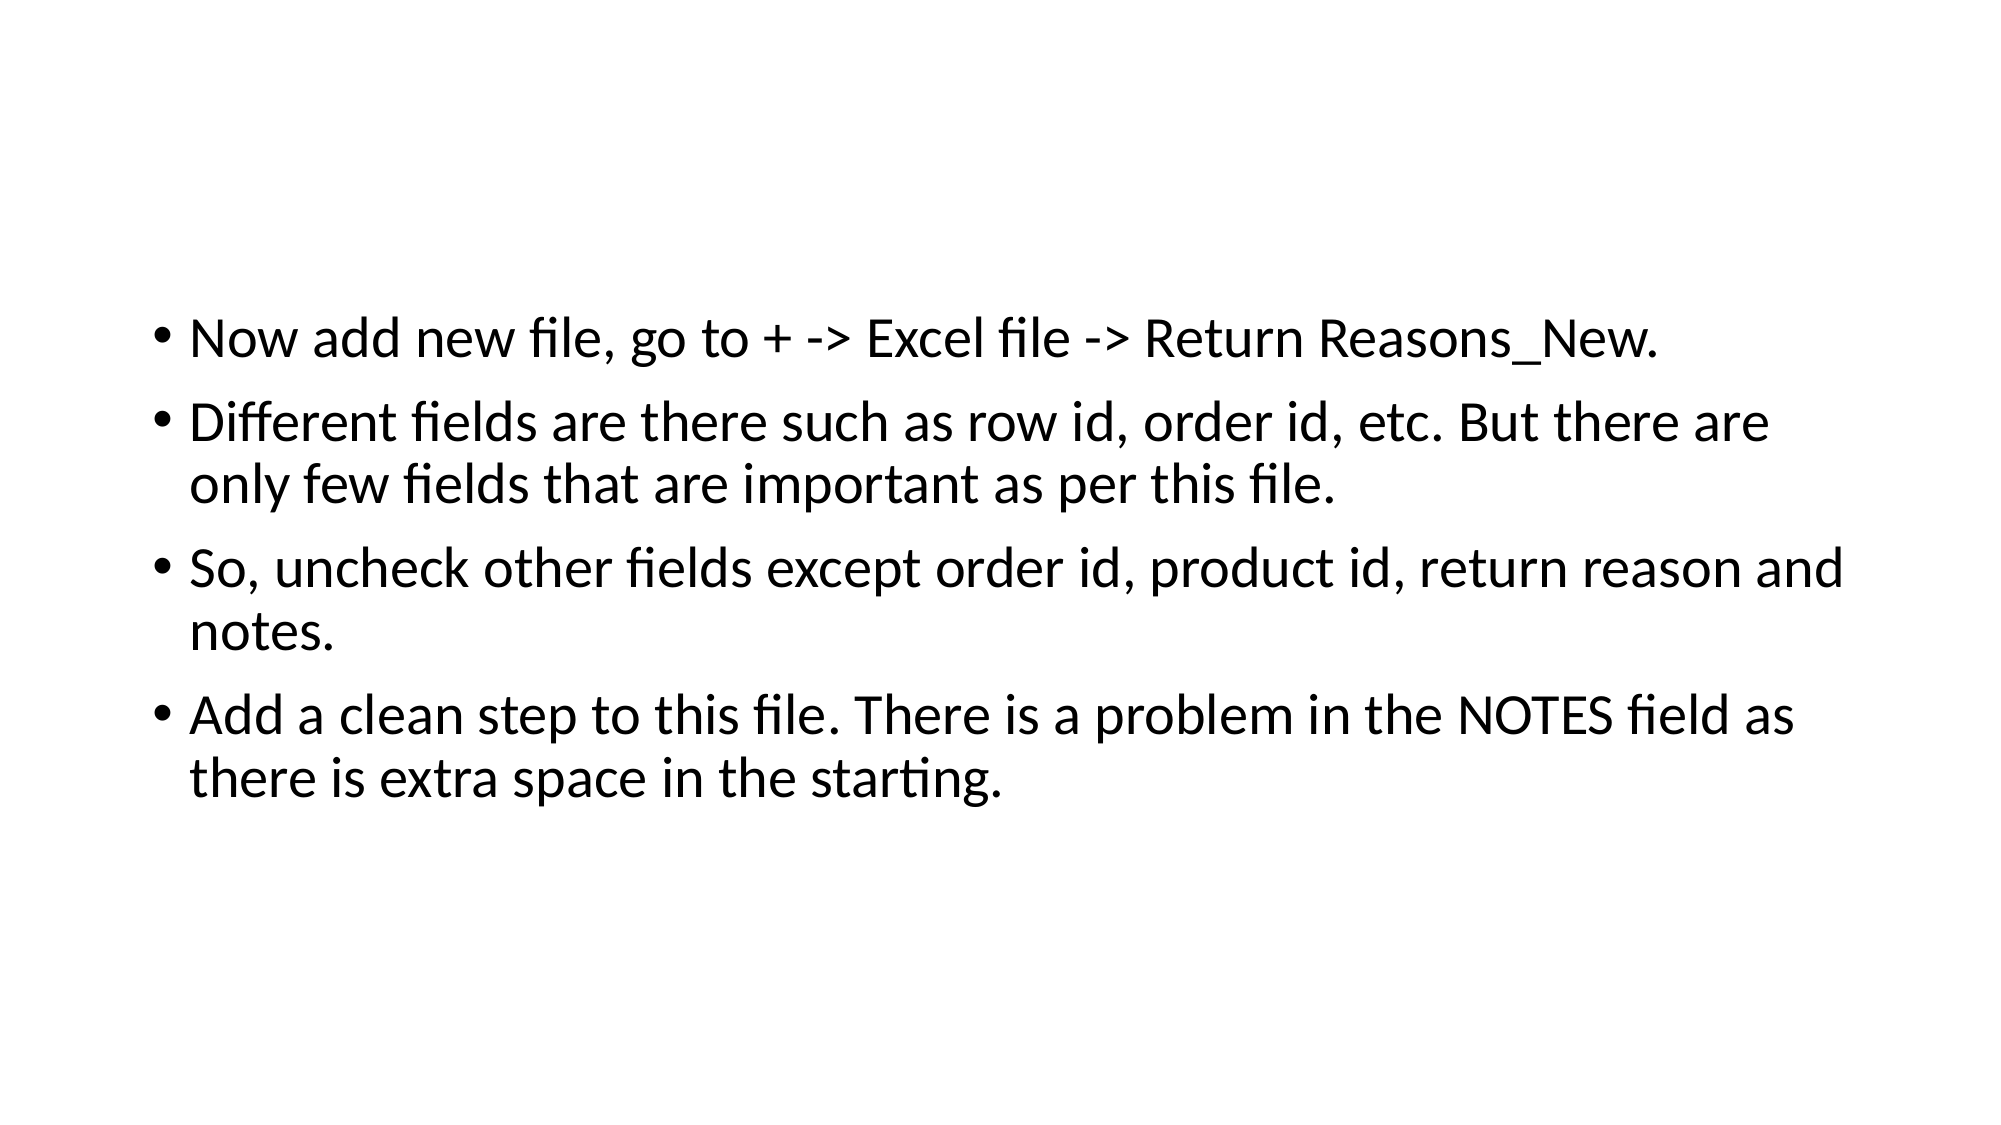

#
Now add new file, go to + -> Excel file -> Return Reasons_New.
Different fields are there such as row id, order id, etc. But there are only few fields that are important as per this file.
So, uncheck other fields except order id, product id, return reason and notes.
Add a clean step to this file. There is a problem in the NOTES field as there is extra space in the starting.